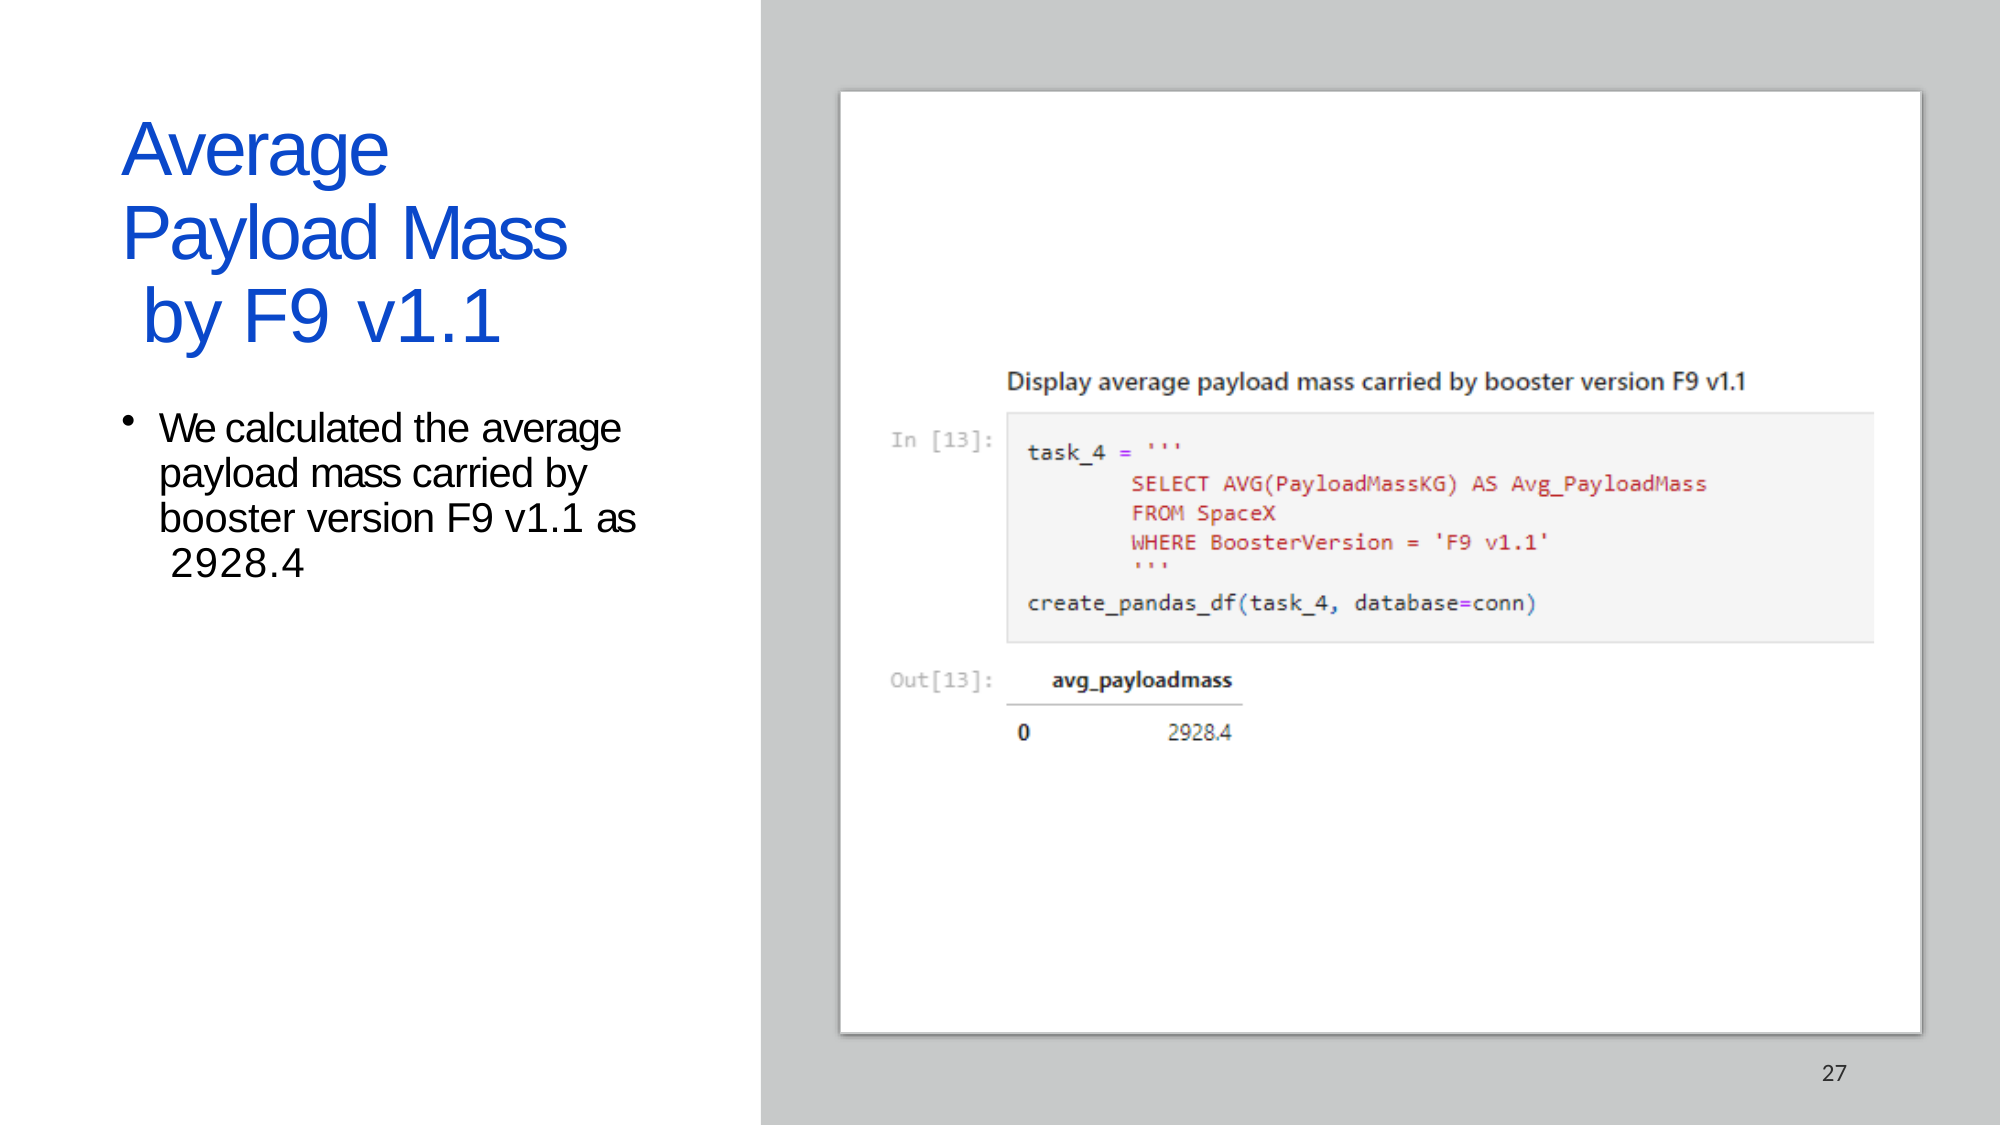

# Average  Payload Mass  by F9 v1.1
We calculated the average  payload mass carried by  booster version F9 v1.1 as  2928.4
27